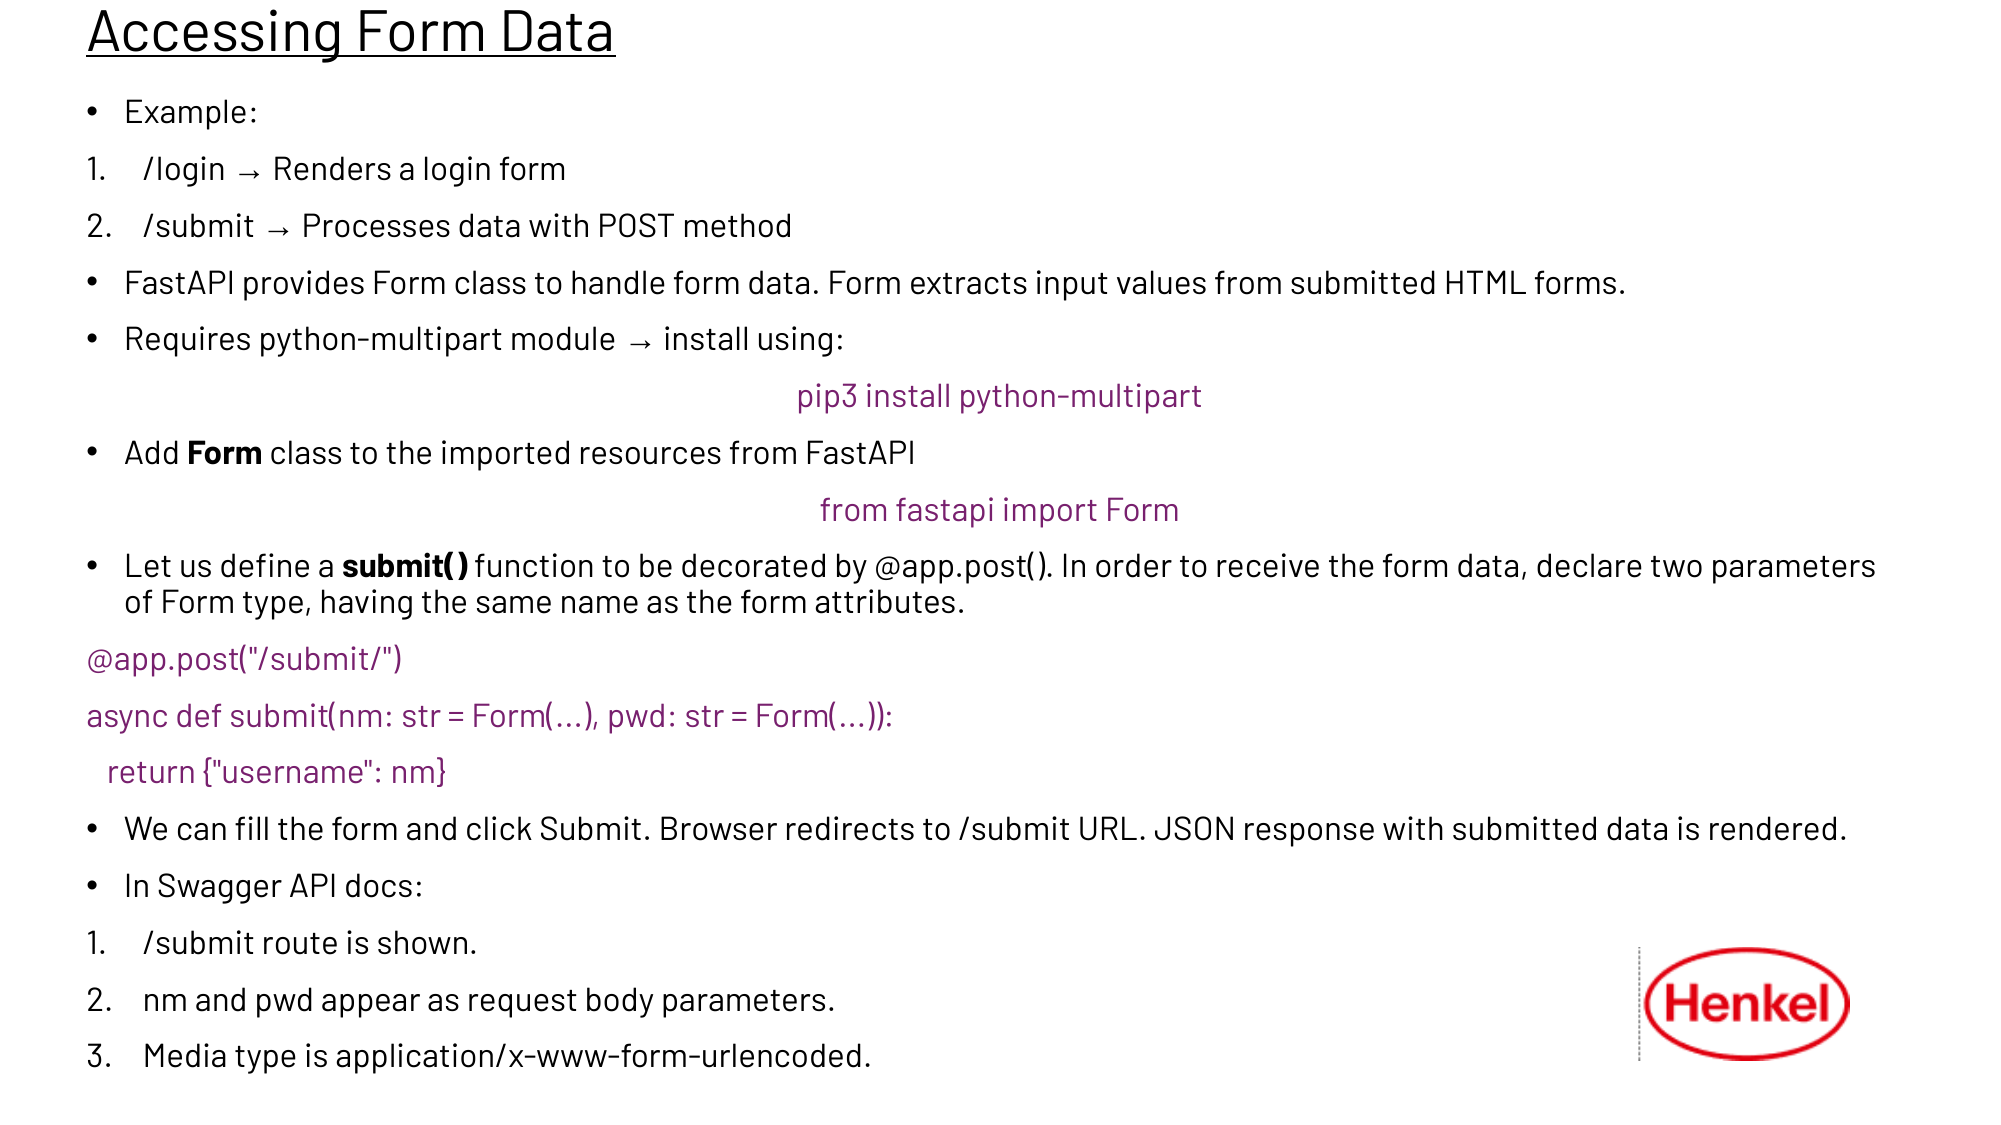

# Accessing Form Data
Example:
/login → Renders a login form
/submit → Processes data with POST method
FastAPI provides Form class to handle form data. Form extracts input values from submitted HTML forms.
Requires python-multipart module → install using:
pip3 install python-multipart
Add Form class to the imported resources from FastAPI
from fastapi import Form
Let us define a submit() function to be decorated by @app.post(). In order to receive the form data, declare two parameters of Form type, having the same name as the form attributes.
@app.post("/submit/")
async def submit(nm: str = Form(...), pwd: str = Form(...)):
   return {"username": nm}
We can fill the form and click Submit. Browser redirects to /submit URL. JSON response with submitted data is rendered.
In Swagger API docs:
/submit route is shown.
nm and pwd appear as request body parameters.
Media type is application/x-www-form-urlencoded.